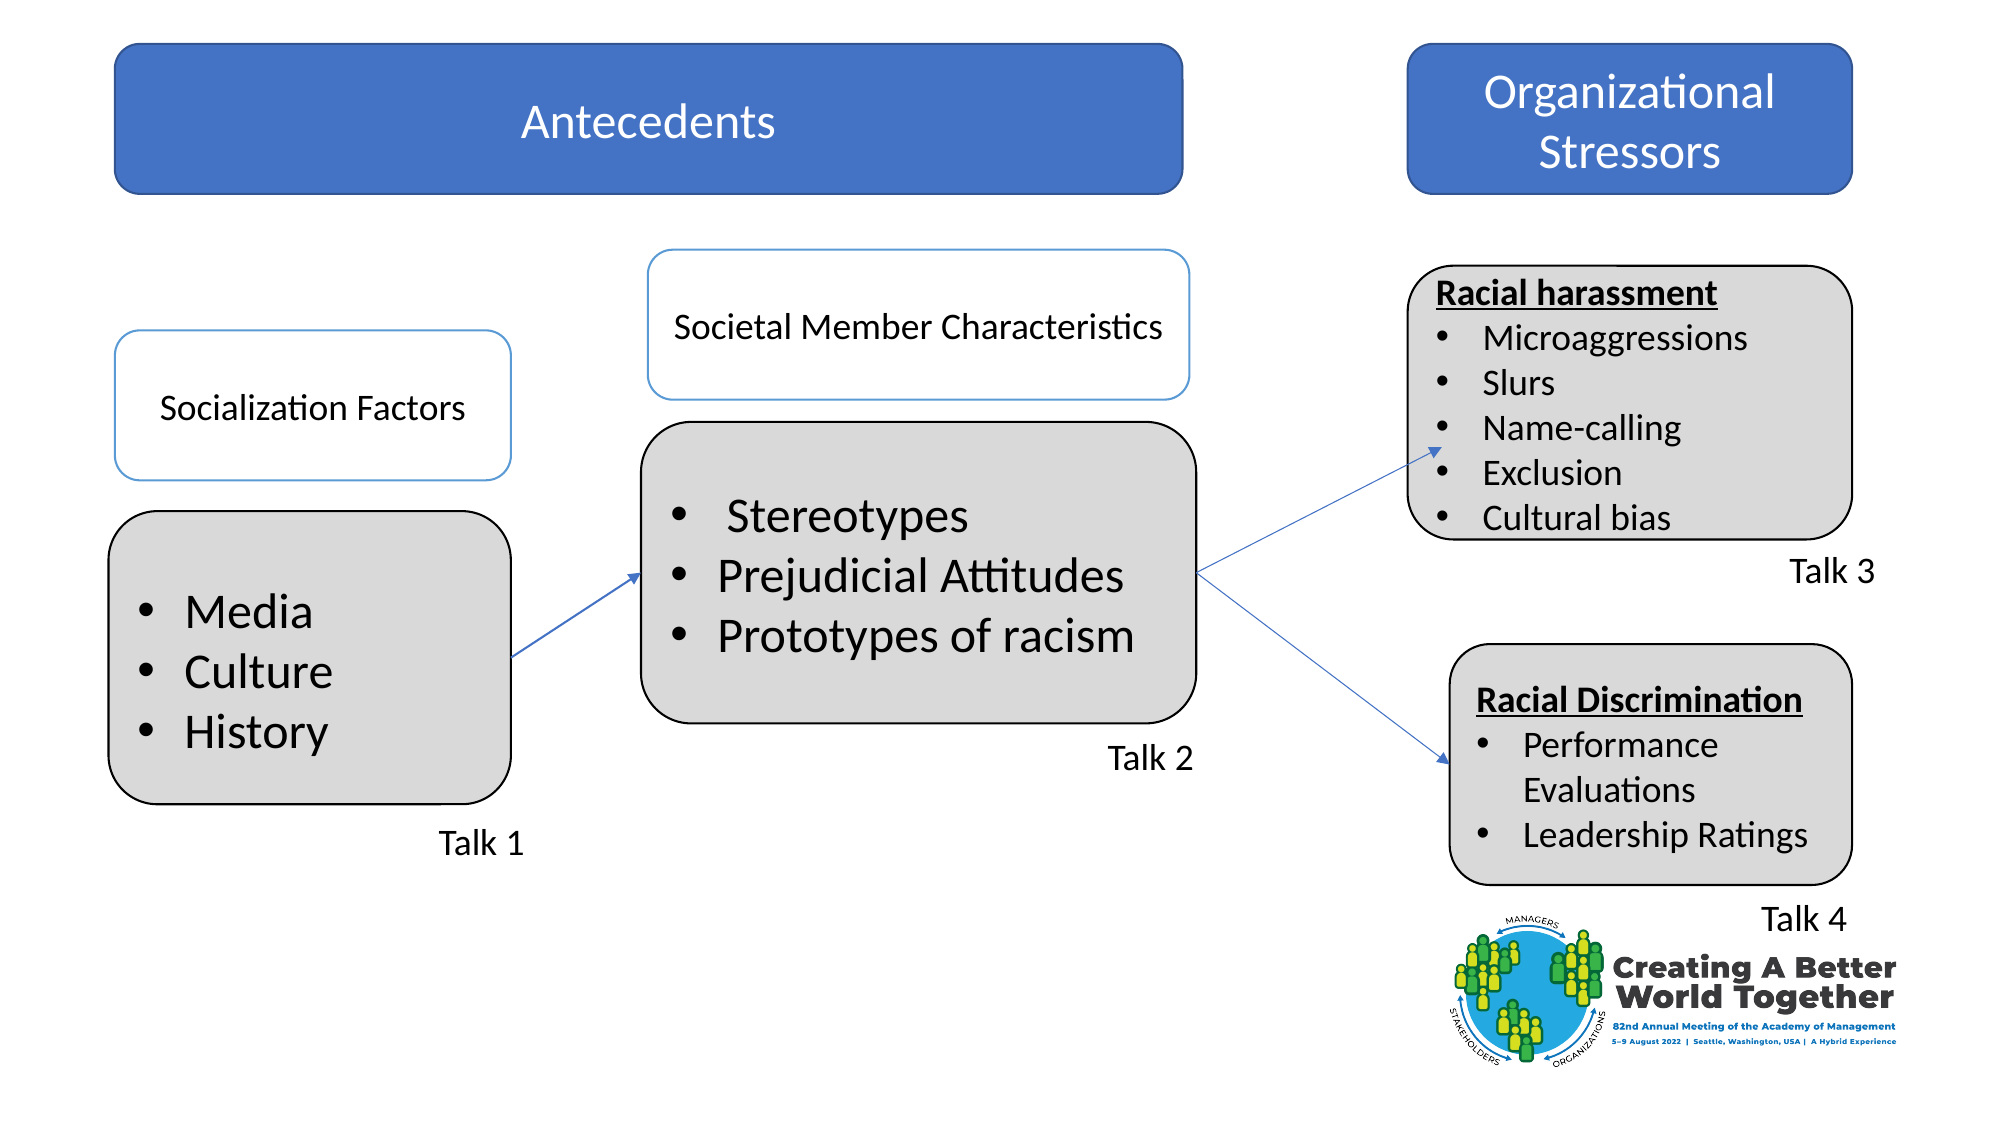

Antecedents
Organizational
Stressors
Societal Member Characteristics
Racial harassment
Microaggressions
Slurs
Name-calling
Exclusion
Cultural bias
Socialization Factors
Stereotypes
Prejudicial Attitudes
Prototypes of racism

Media
Culture
History

Talk 3
Racial Discrimination
Performance Evaluations
Leadership Ratings
Talk 2
Talk 1
Talk 4